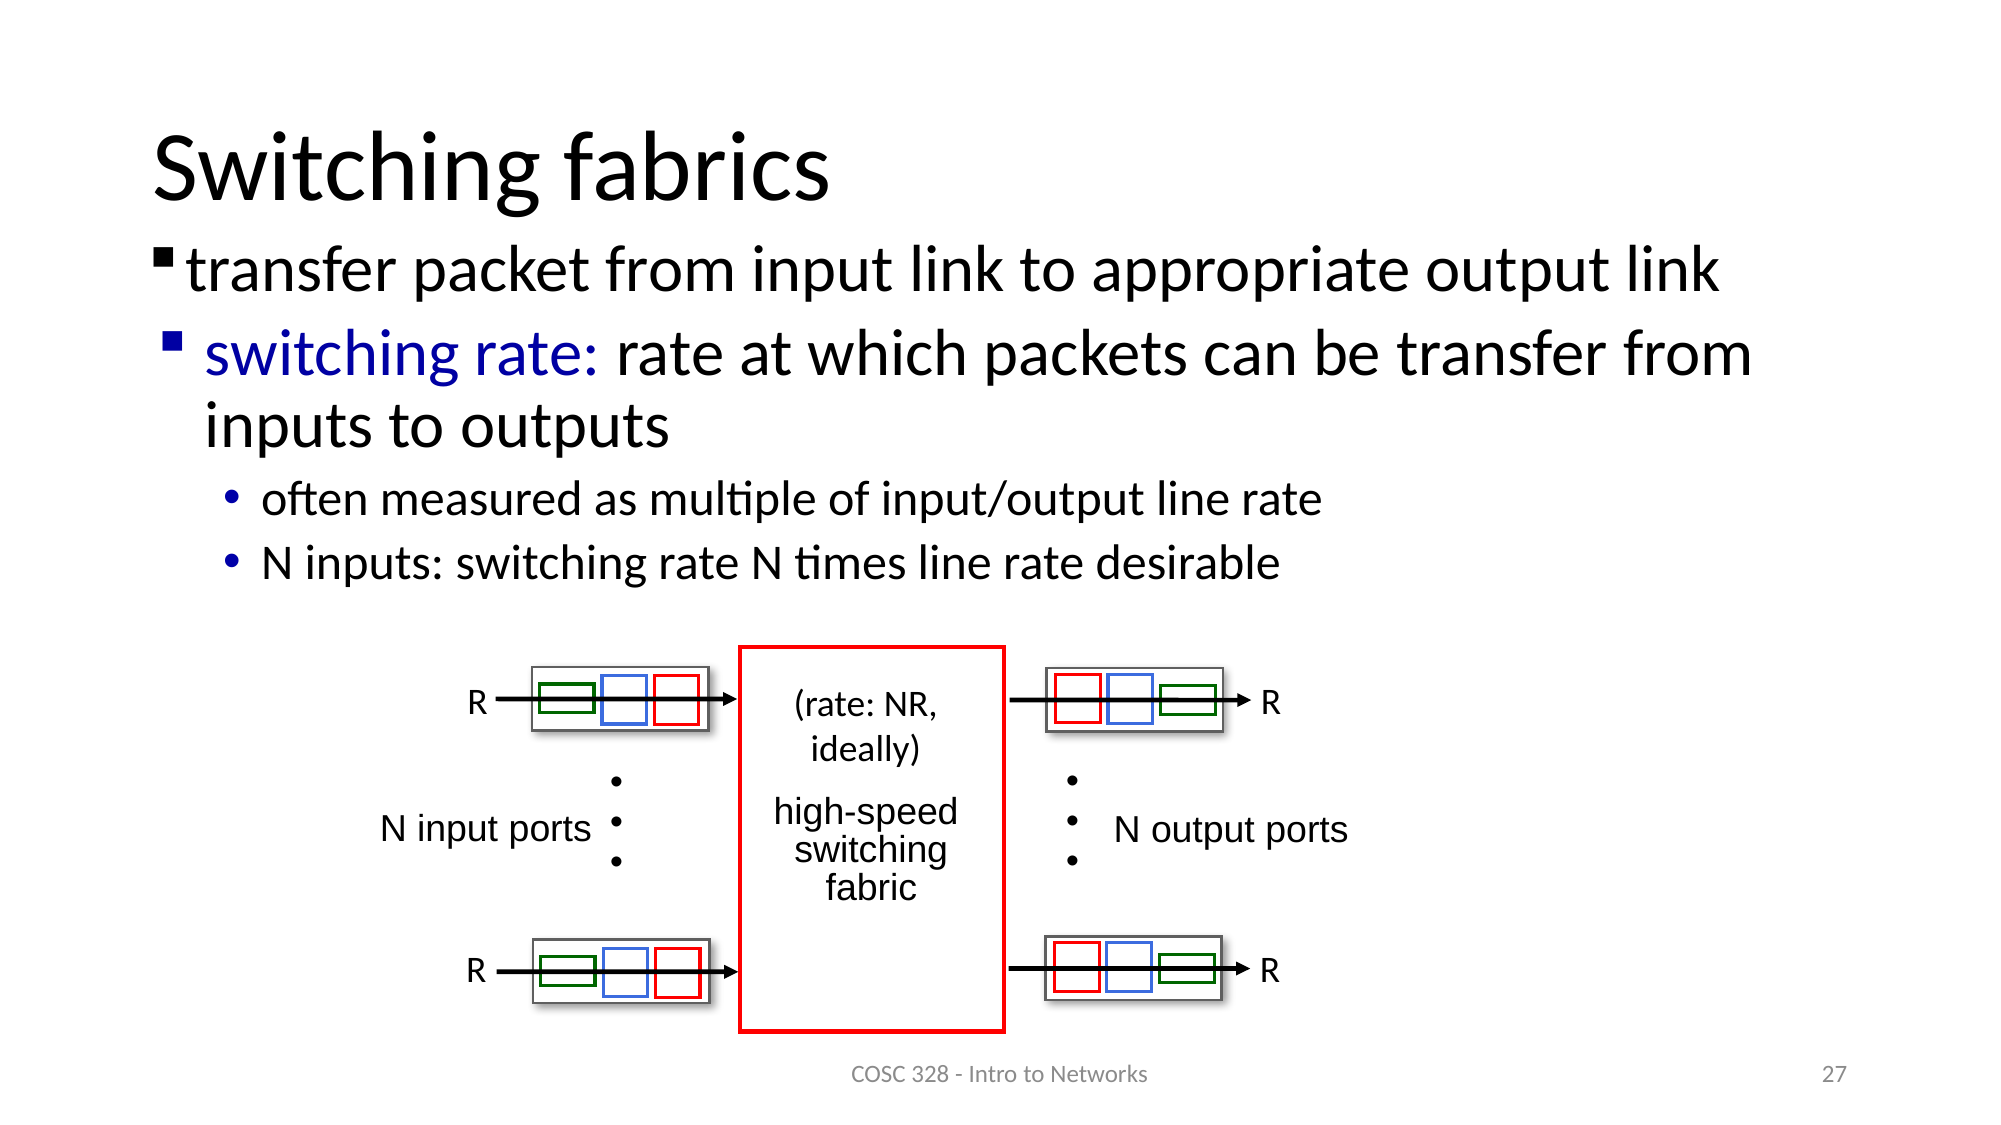

# Switching fabrics
transfer packet from input link to appropriate output link

switching rate: rate at which packets can be transfer from inputs to outputs
often measured as multiple of input/output line rate
N inputs: switching rate N times line rate desirable

high-speed
switching
fabric

R
R
(rate: NR, ideally)

. . .
. . .
N input ports
N output ports

R
R

COSC 328 - Intro to Networks
27